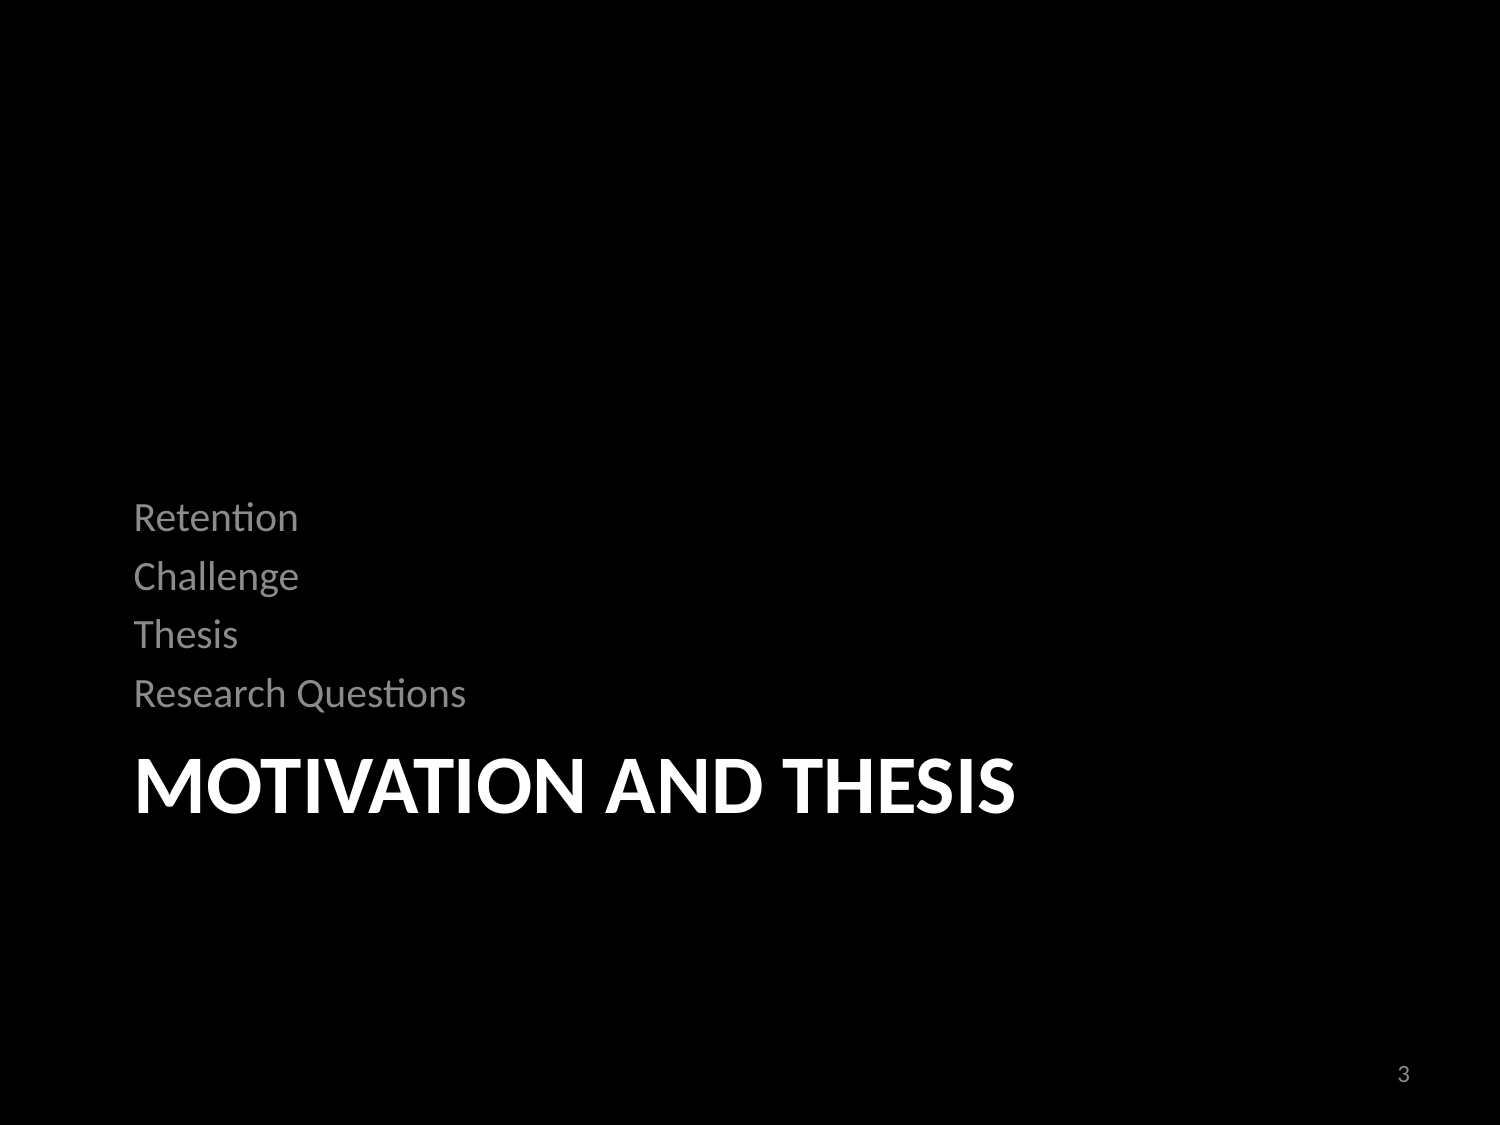

Retention
Challenge
Thesis
Research Questions
# Motivation and thesis
3